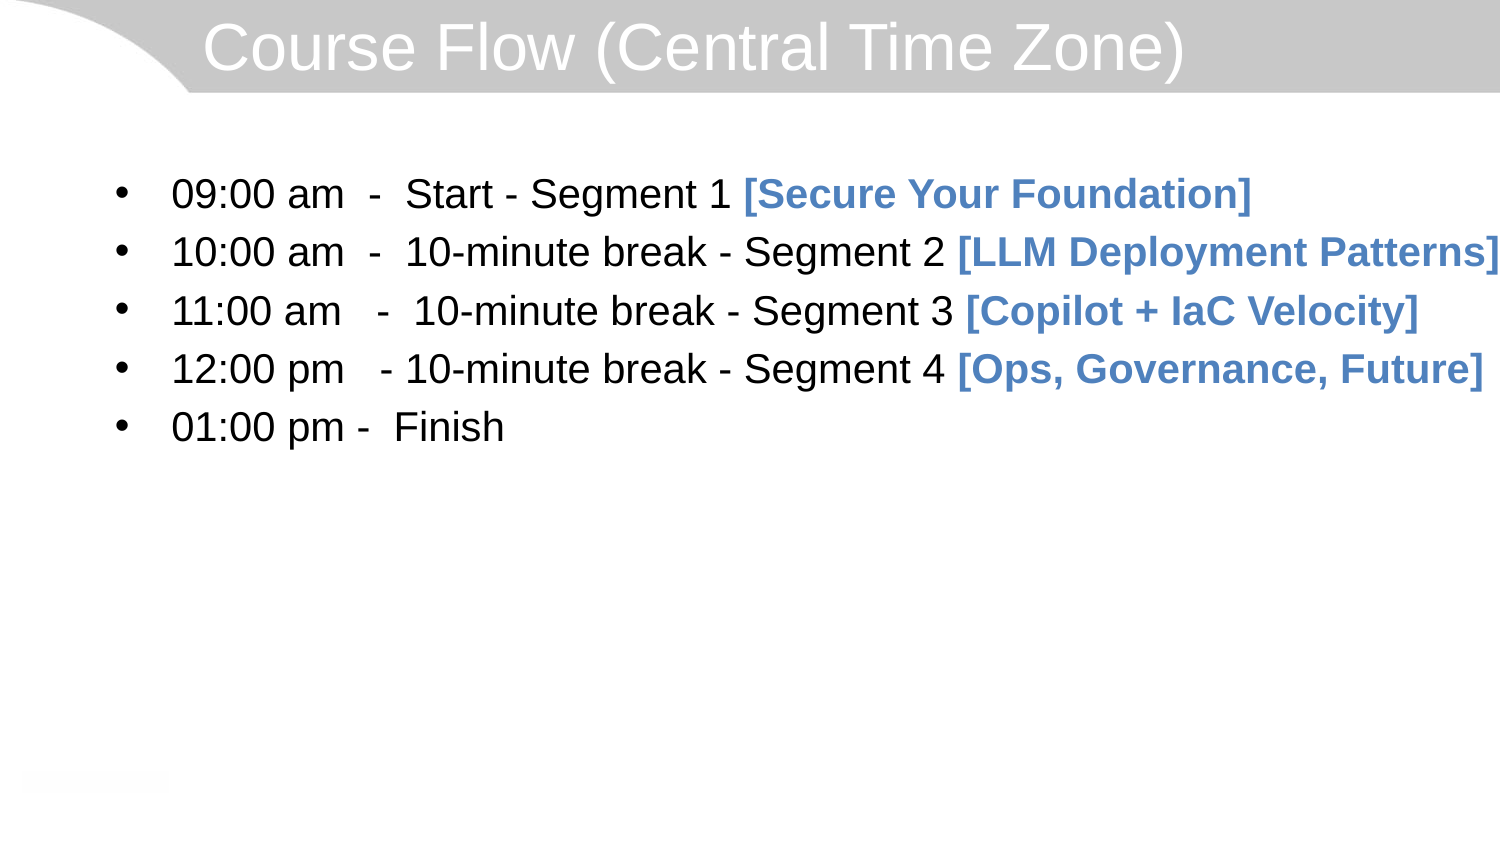

# Course Flow (Central Time Zone)
09:00 am  -  Start - Segment 1 [Secure Your Foundation]
10:00 am  -  10-minute break - Segment 2 [LLM Deployment Patterns]
11:00 am   -  10-minute break - Segment 3 [Copilot + IaC Velocity]
12:00 pm   - 10-minute break - Segment 4 [Ops, Governance, Future]
01:00 pm -  Finish